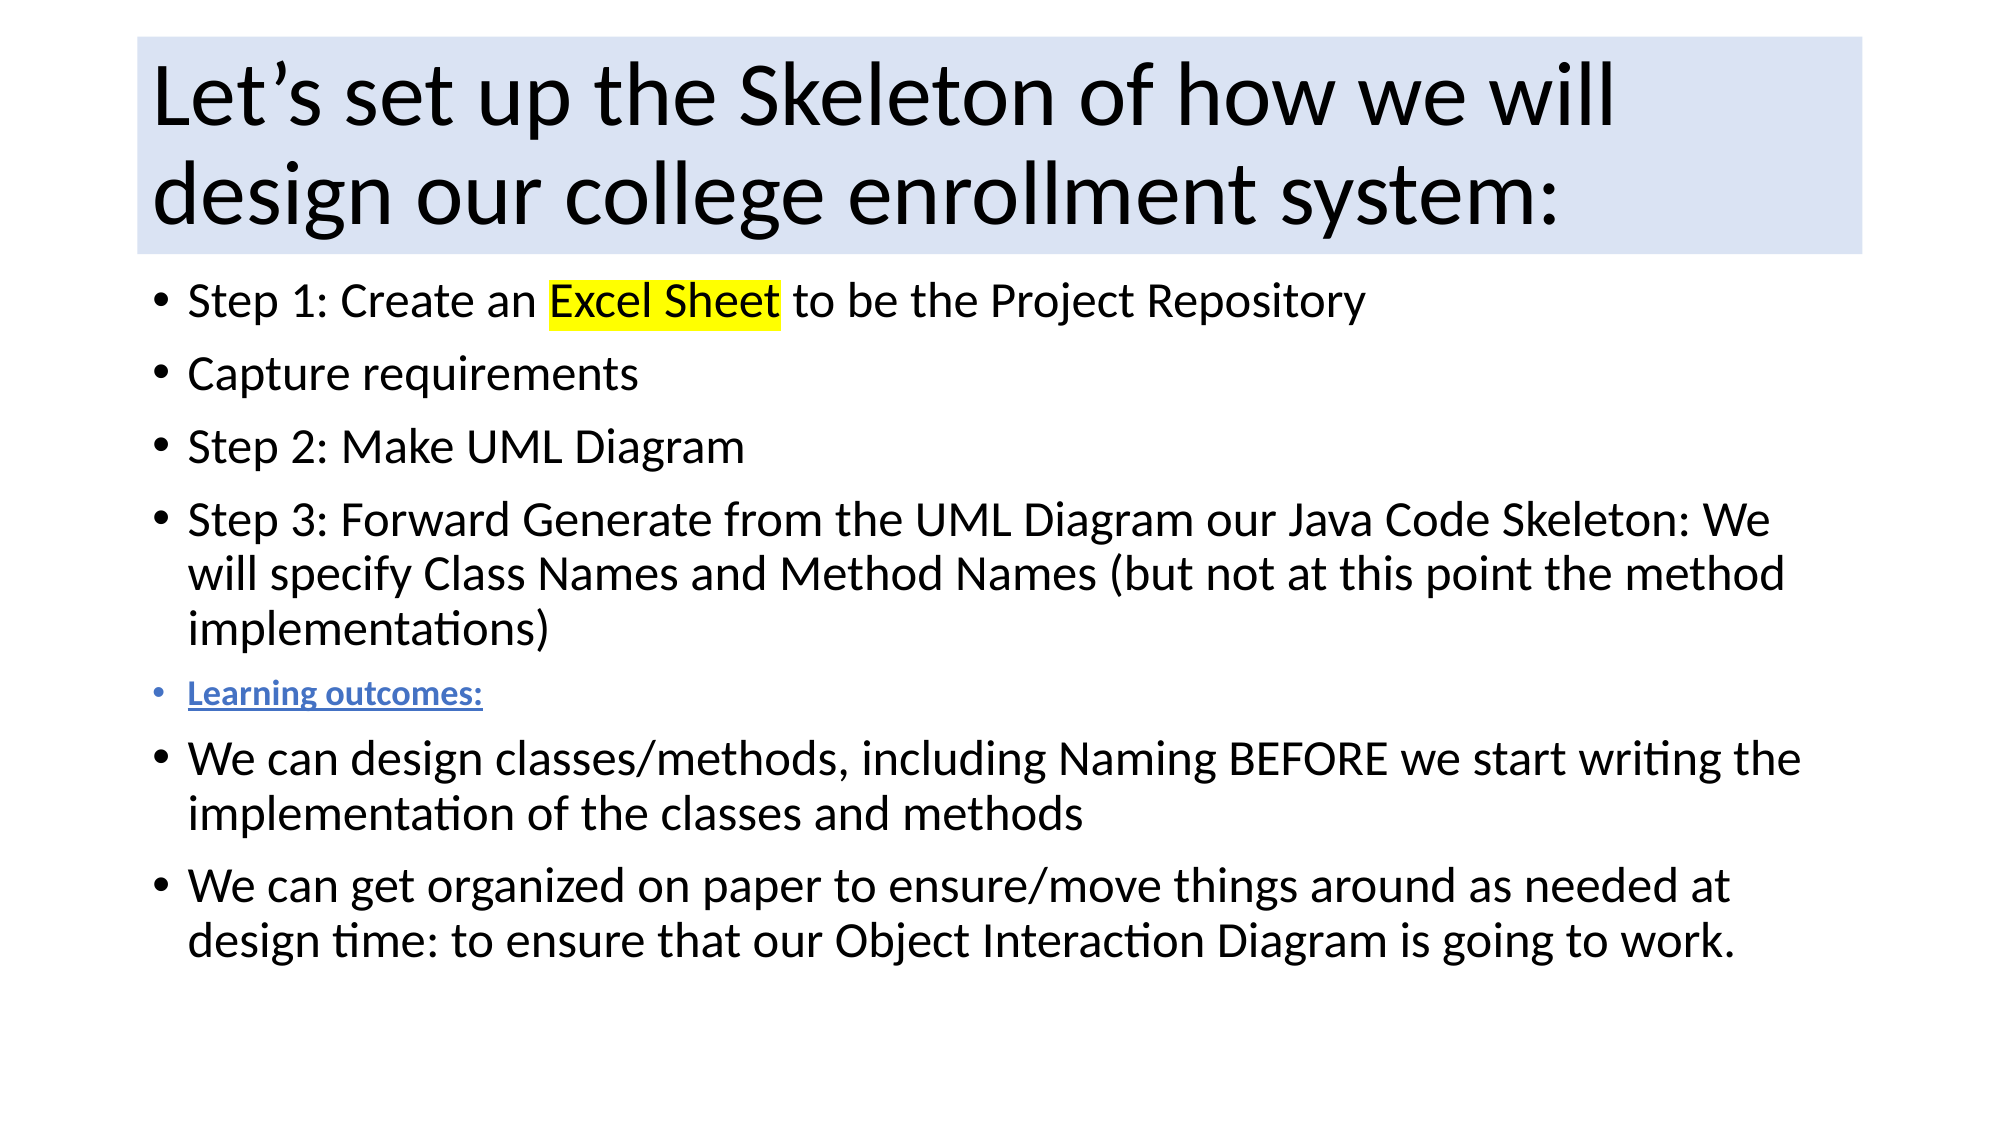

# Let’s set up the Skeleton of how we will design our college enrollment system:
Step 1: Create an Excel Sheet to be the Project Repository
Capture requirements
Step 2: Make UML Diagram
Step 3: Forward Generate from the UML Diagram our Java Code Skeleton: We will specify Class Names and Method Names (but not at this point the method implementations)
Learning outcomes:
We can design classes/methods, including Naming BEFORE we start writing the implementation of the classes and methods
We can get organized on paper to ensure/move things around as needed at design time: to ensure that our Object Interaction Diagram is going to work.